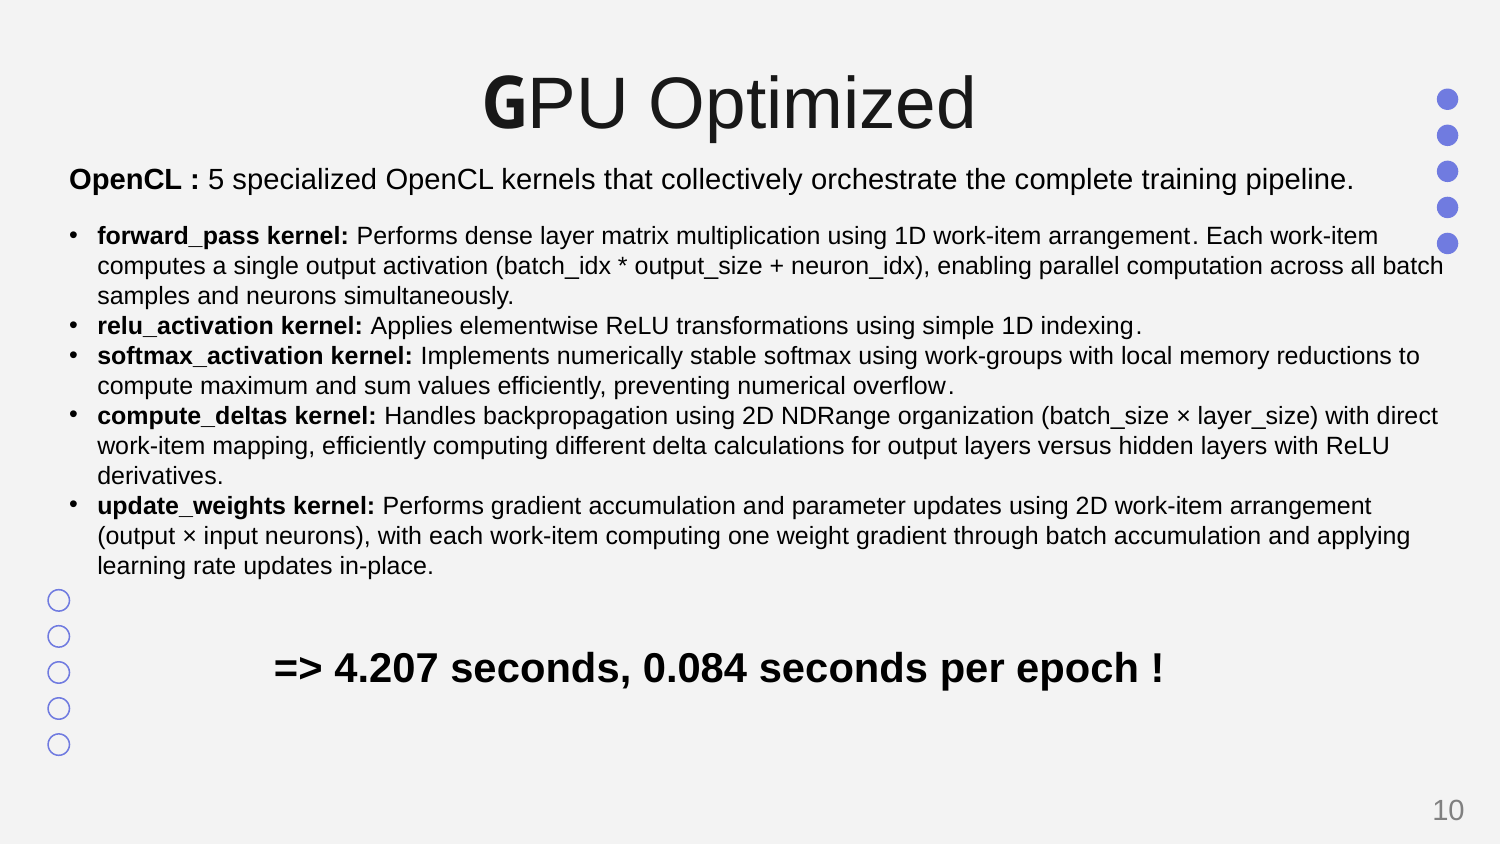

# GPU Optimized
OpenCL : 5 specialized OpenCL kernels that collectively orchestrate the complete training pipeline.
forward_pass kernel: Performs dense layer matrix multiplication using 1D work-item arrangement. Each work-item computes a single output activation (batch_idx * output_size + neuron_idx), enabling parallel computation across all batch samples and neurons simultaneously.
relu_activation kernel: Applies elementwise ReLU transformations using simple 1D indexing.
softmax_activation kernel: Implements numerically stable softmax using work-groups with local memory reductions to compute maximum and sum values efficiently, preventing numerical overflow.
compute_deltas kernel: Handles backpropagation using 2D NDRange organization (batch_size × layer_size) with direct work-item mapping, efficiently computing different delta calculations for output layers versus hidden layers with ReLU derivatives.
update_weights kernel: Performs gradient accumulation and parameter updates using 2D work-item arrangement (output × input neurons), with each work-item computing one weight gradient through batch accumulation and applying learning rate updates in-place.
=> 4.207 seconds, 0.084 seconds per epoch !
10